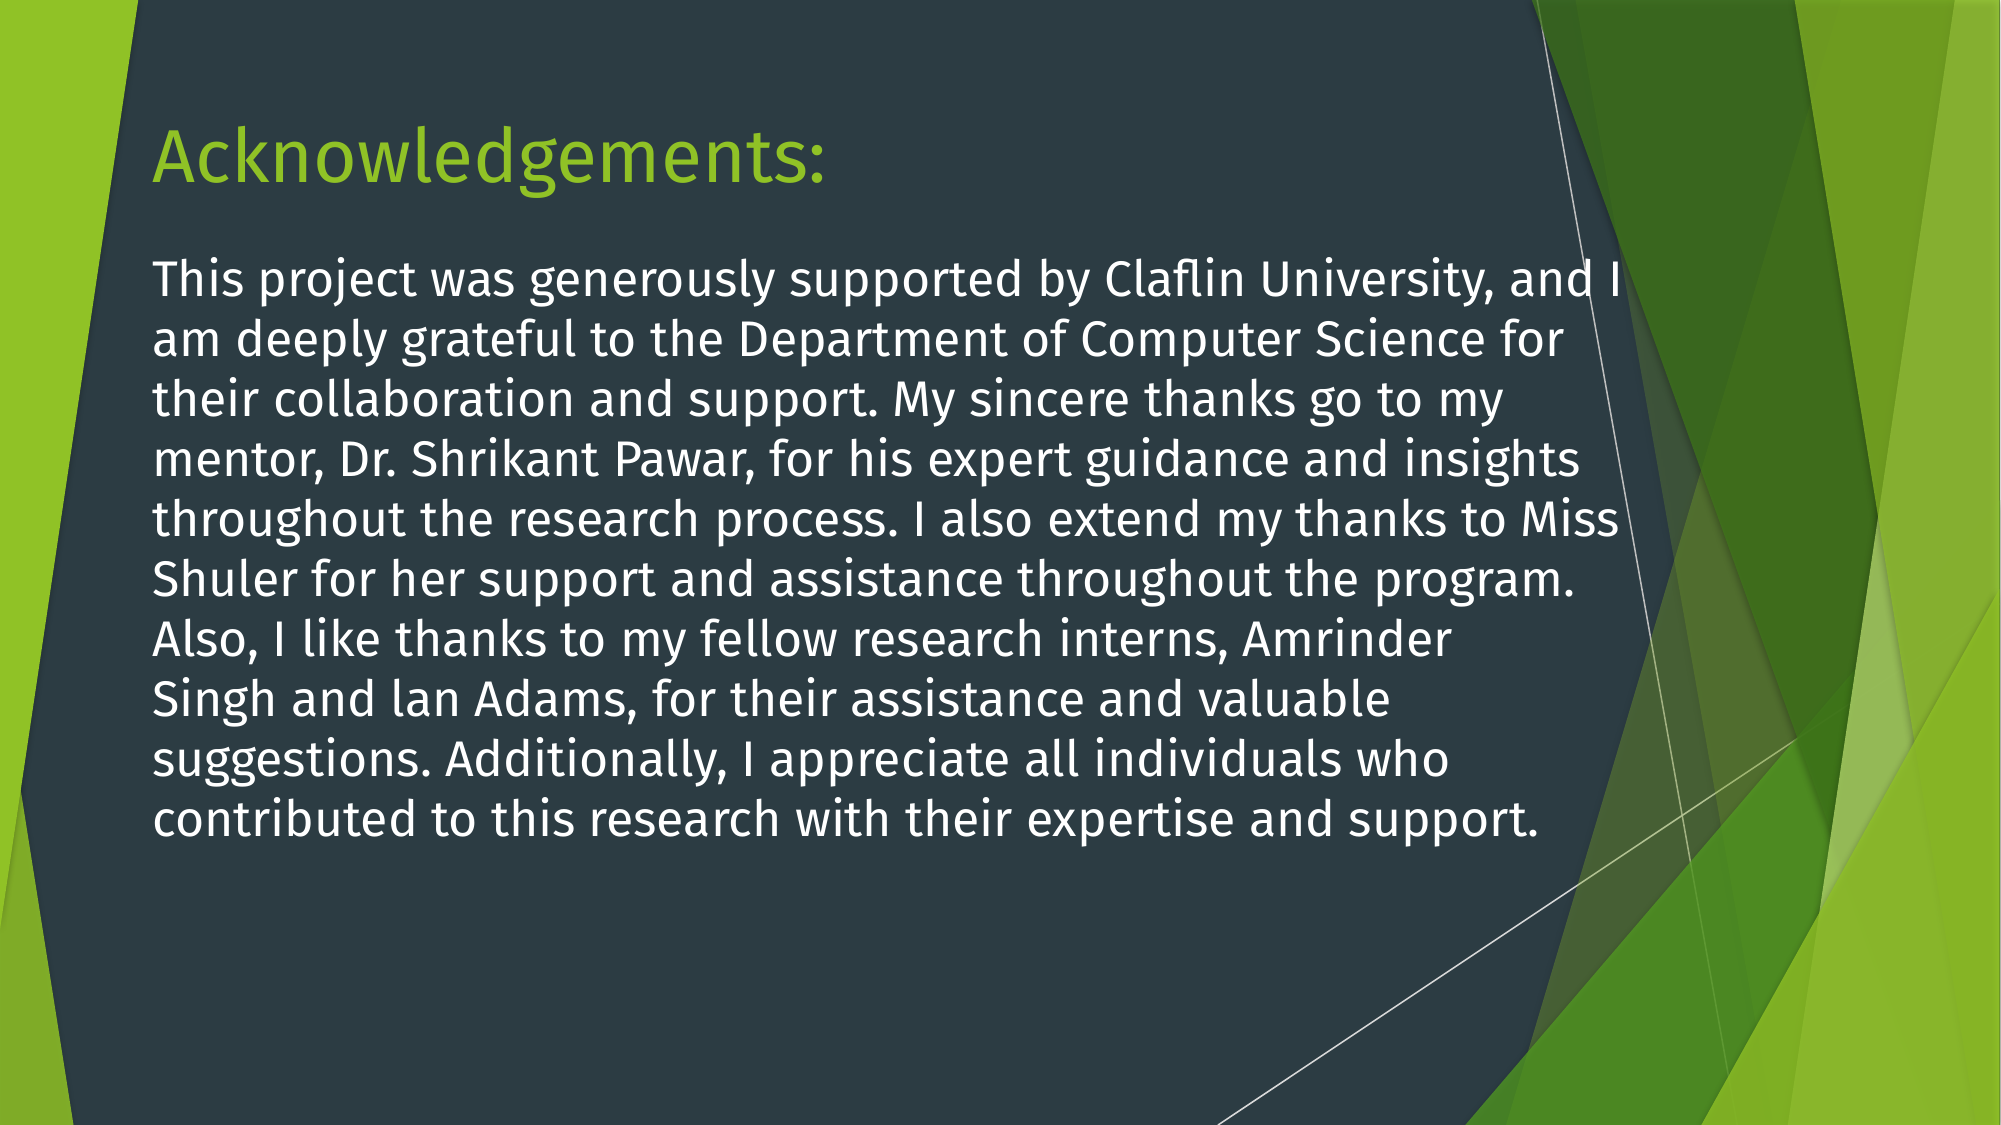

# Acknowledgements:
This project was generously supported by Claflin University, and I am deeply grateful to the Department of Computer Science for their collaboration and support. My sincere thanks go to my mentor, Dr. Shrikant Pawar, for his expert guidance and insights throughout the research process. I also extend my thanks to Miss Shuler for her support and assistance throughout the program. Also, I like thanks to my fellow research interns, Amrinder Singh and lan Adams, for their assistance and valuable suggestions. Additionally, I appreciate all individuals who contributed to this research with their expertise and support.